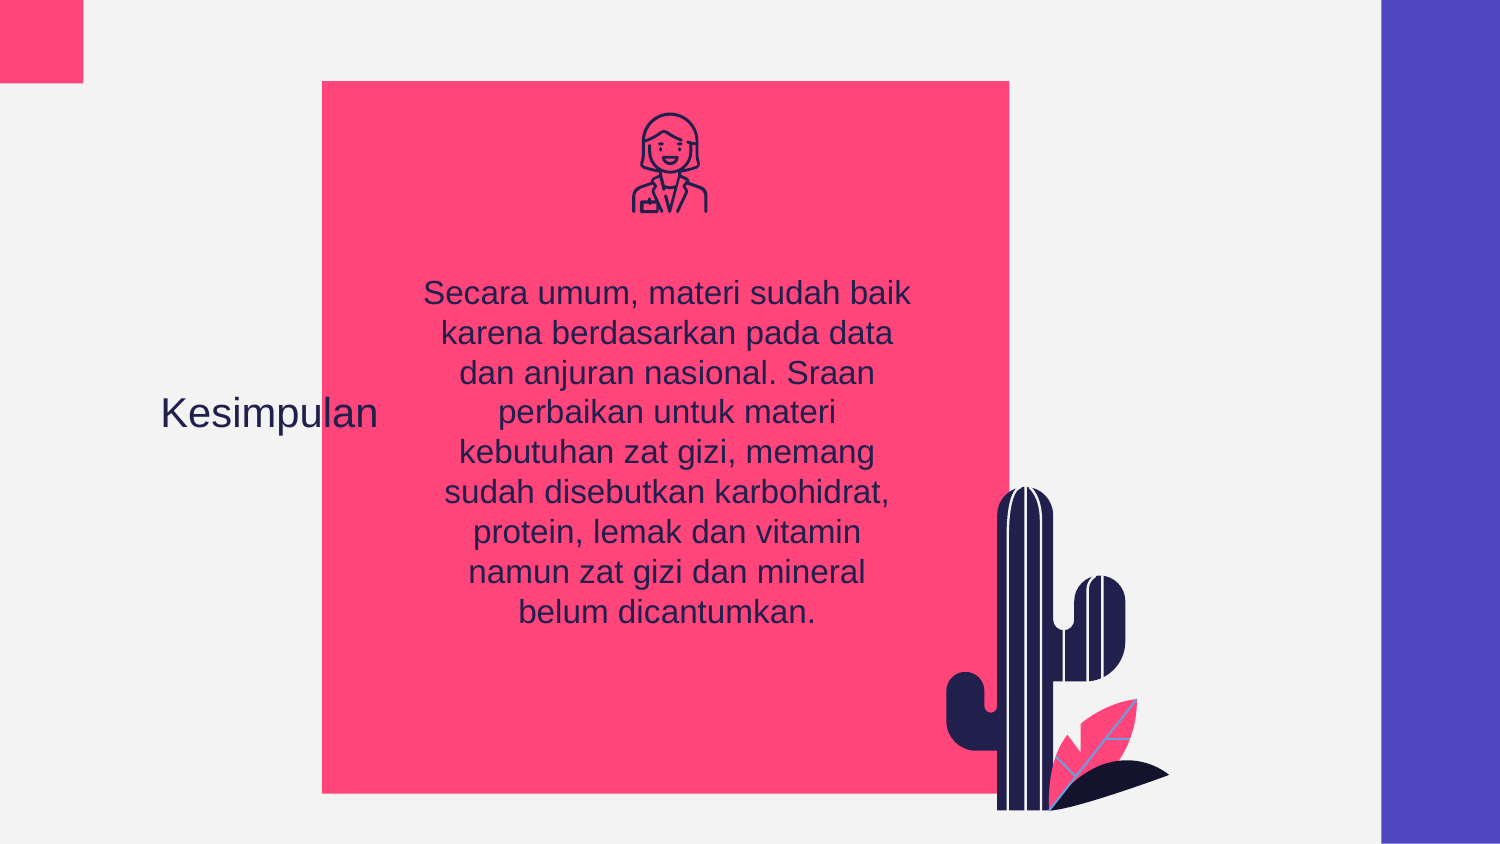

Secara umum, materi sudah baik karena berdasarkan pada data dan anjuran nasional. Sraan perbaikan untuk materi kebutuhan zat gizi, memang sudah disebutkan karbohidrat, protein, lemak dan vitamin namun zat gizi dan mineral belum dicantumkan.
Kesimpulan